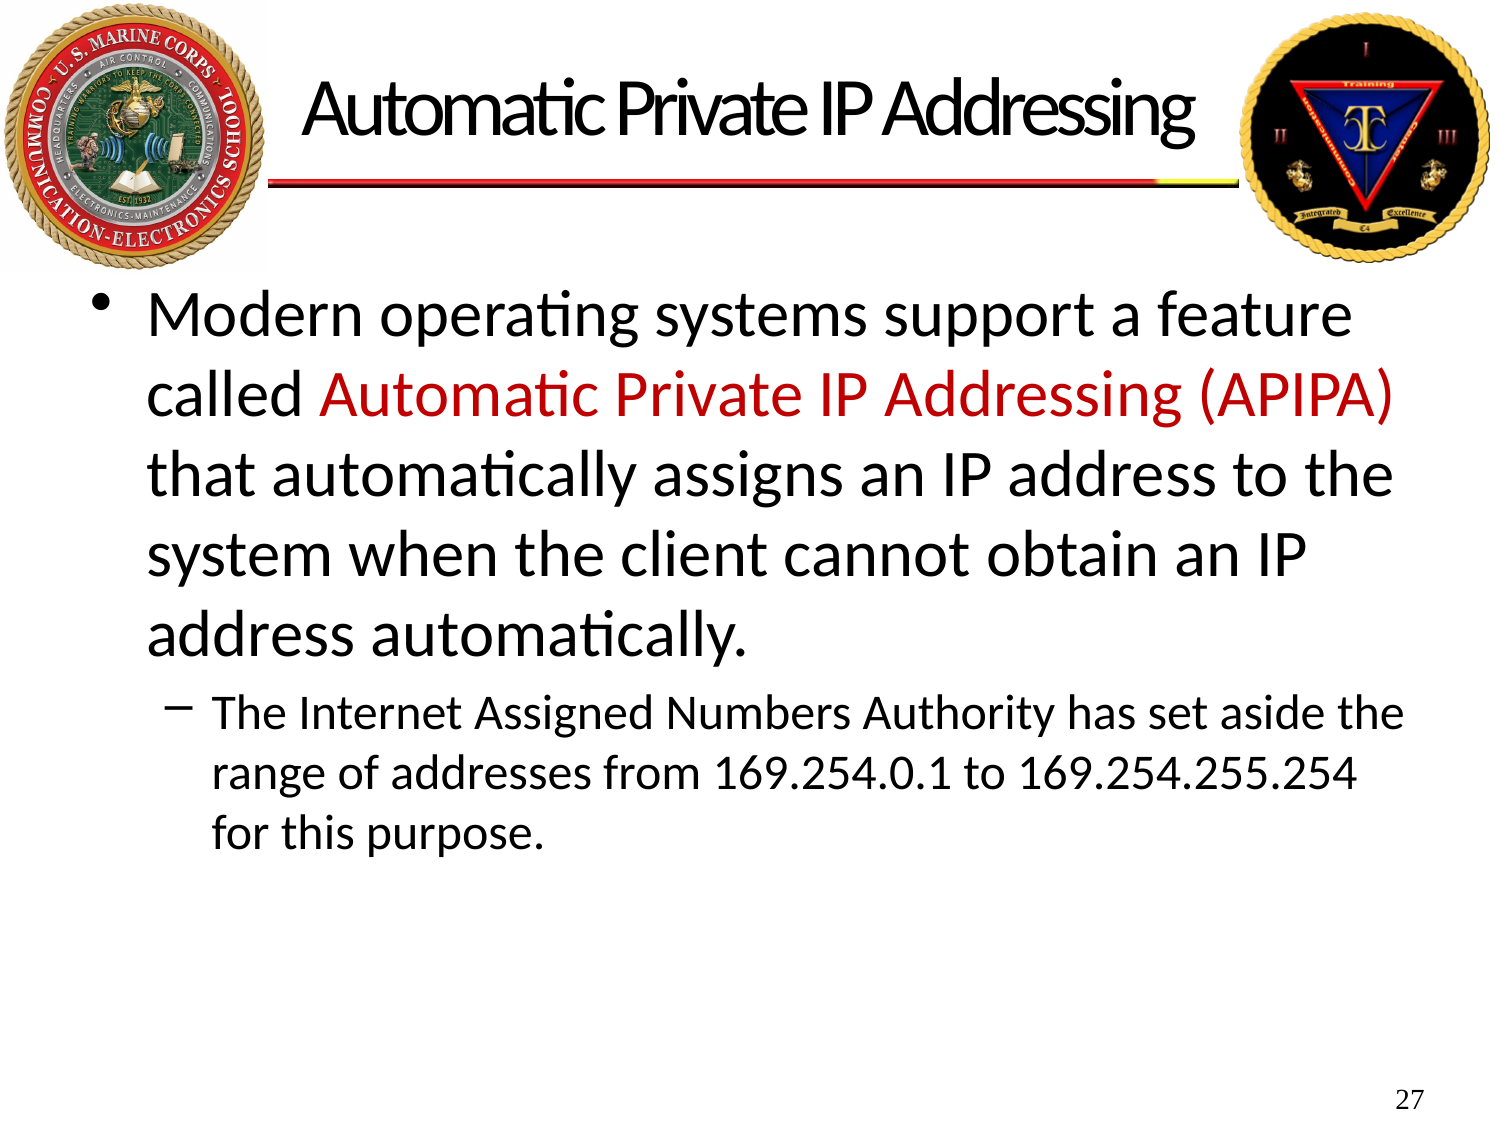

# Automatic Private IP Addressing
Modern operating systems support a feature called Automatic Private IP Addressing (APIPA) that automatically assigns an IP address to the system when the client cannot obtain an IP address automatically.
The Internet Assigned Numbers Authority has set aside the range of addresses from 169.254.0.1 to 169.254.255.254 for this purpose.